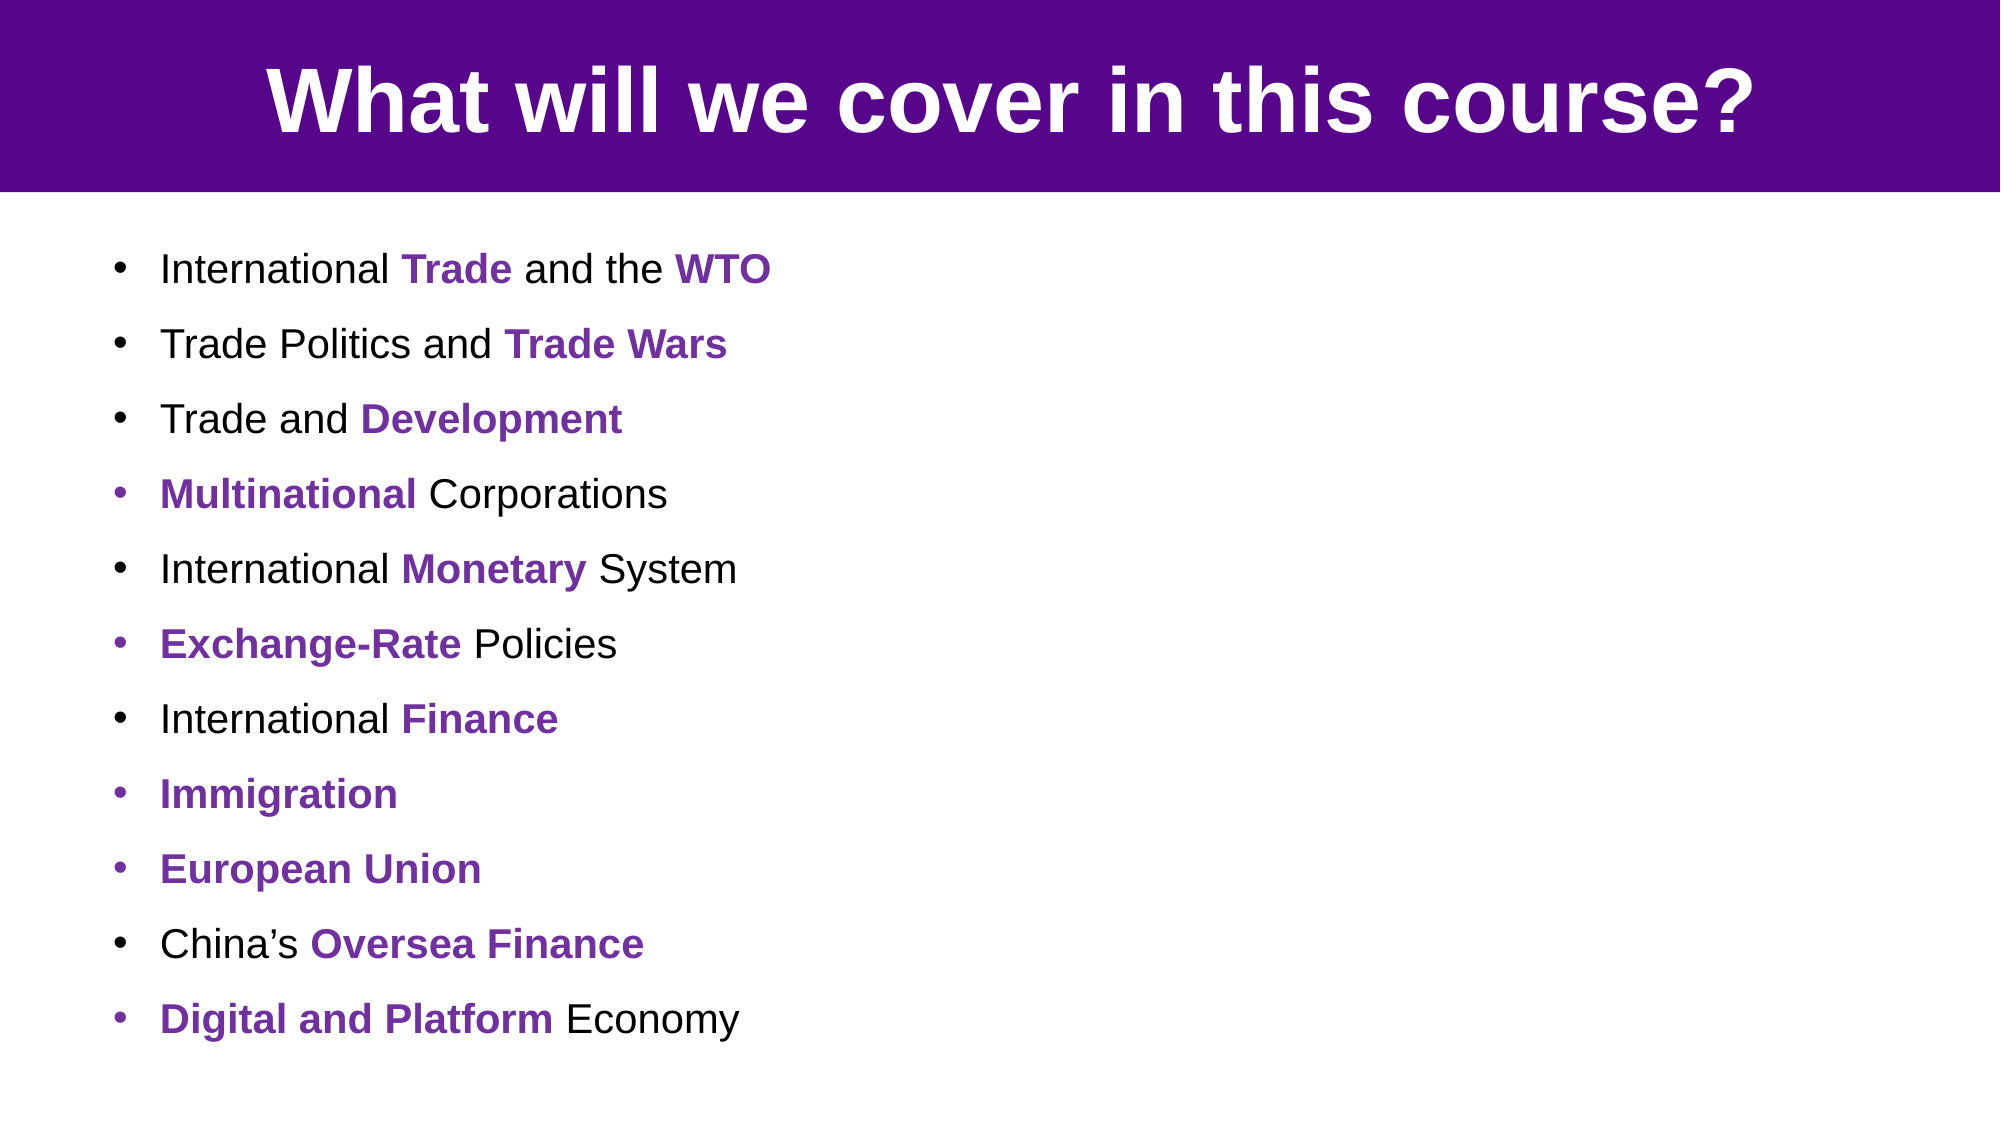

What will we cover in this course?
International Trade and the WTO
Trade Politics and Trade Wars
Trade and Development
Multinational Corporations
International Monetary System
Exchange-Rate Policies
International Finance
Immigration
European Union
China’s Oversea Finance
Digital and Platform Economy